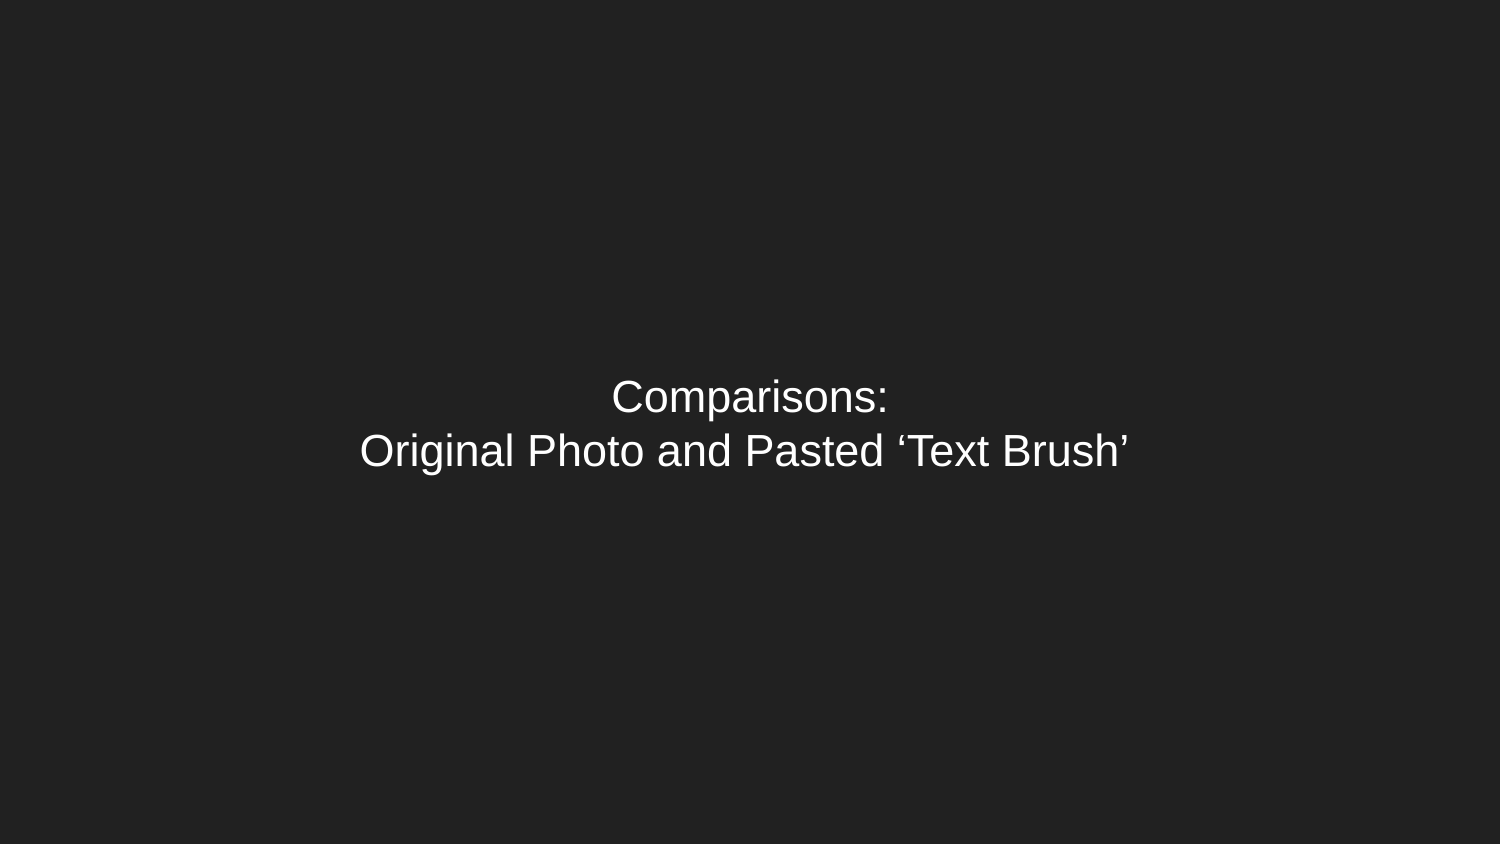

# Comparisons:
Original Photo and Pasted ‘Text Brush’